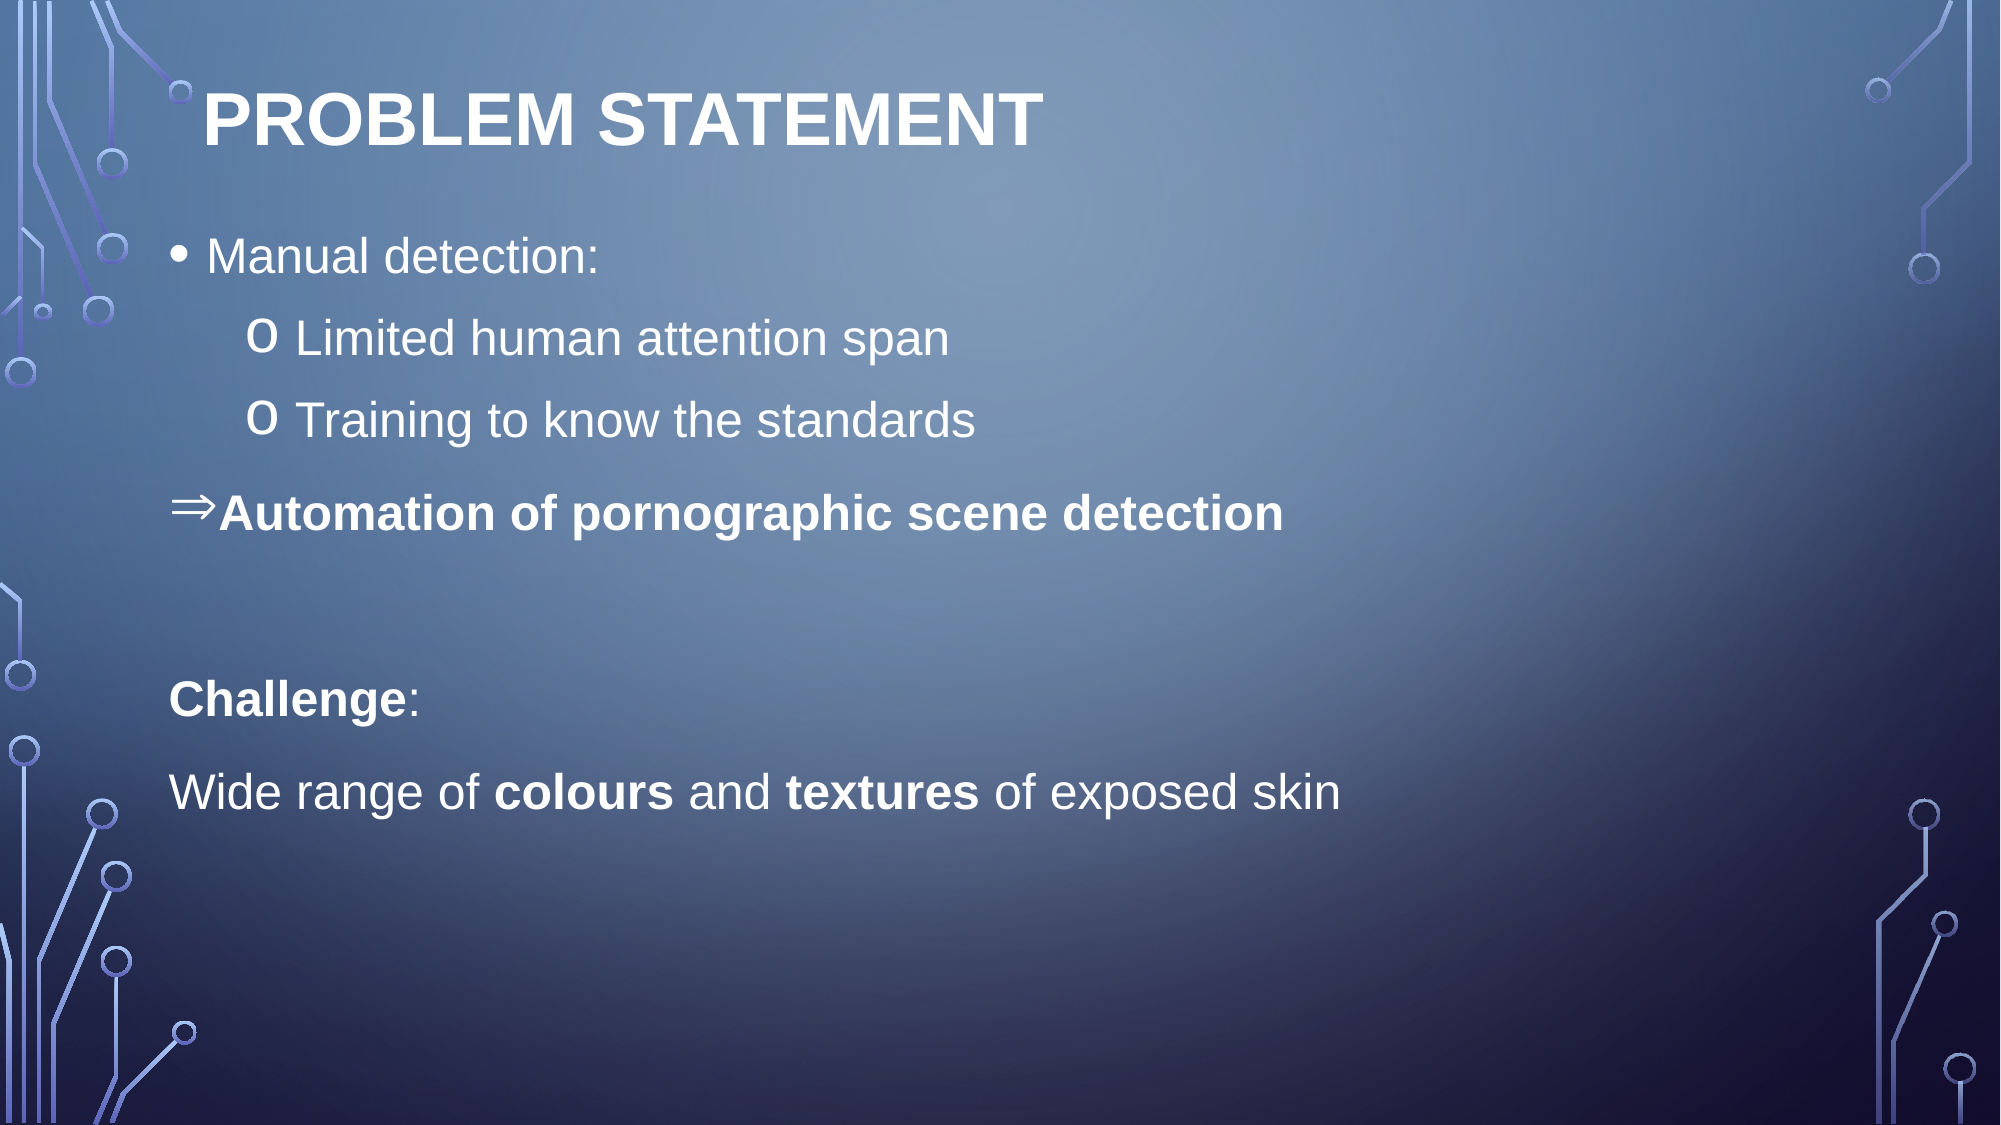

# Problem statement
Manual detection:
 Limited human attention span
 Training to know the standards
Automation of pornographic scene detection

Challenge:
Wide range of colours and textures of exposed skin